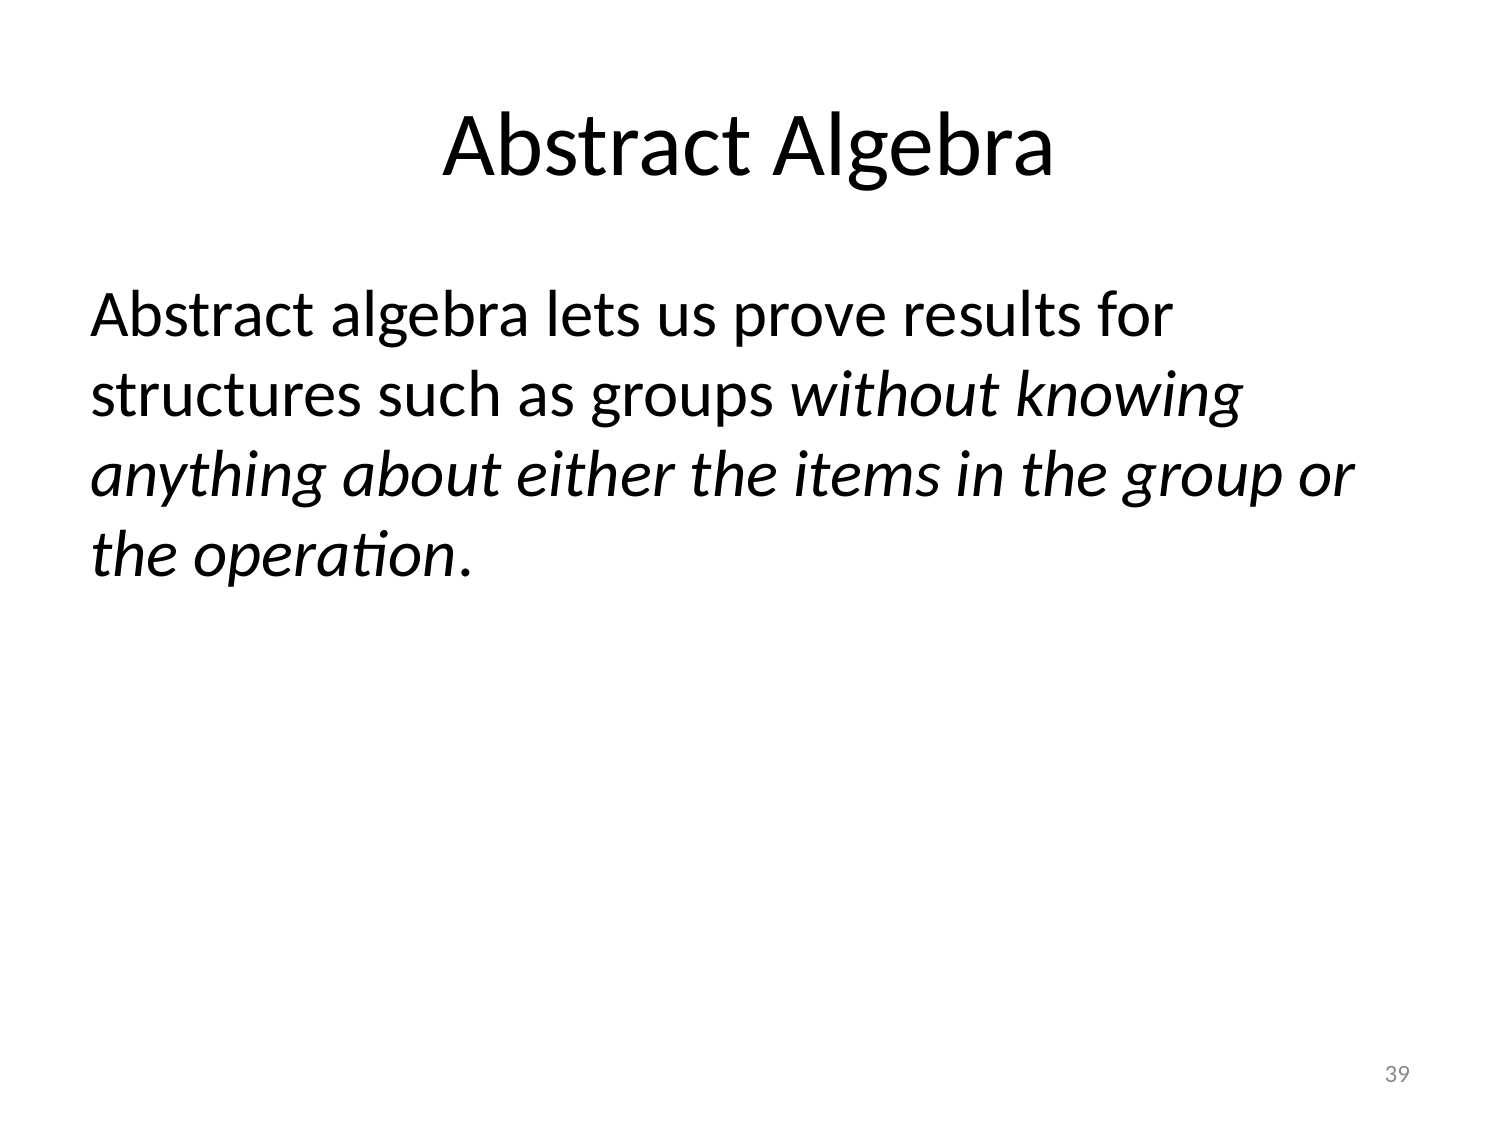

# Abstract Algebra
Abstract algebra lets us prove results for structures such as groups without knowing anything about either the items in the group or the operation.
39